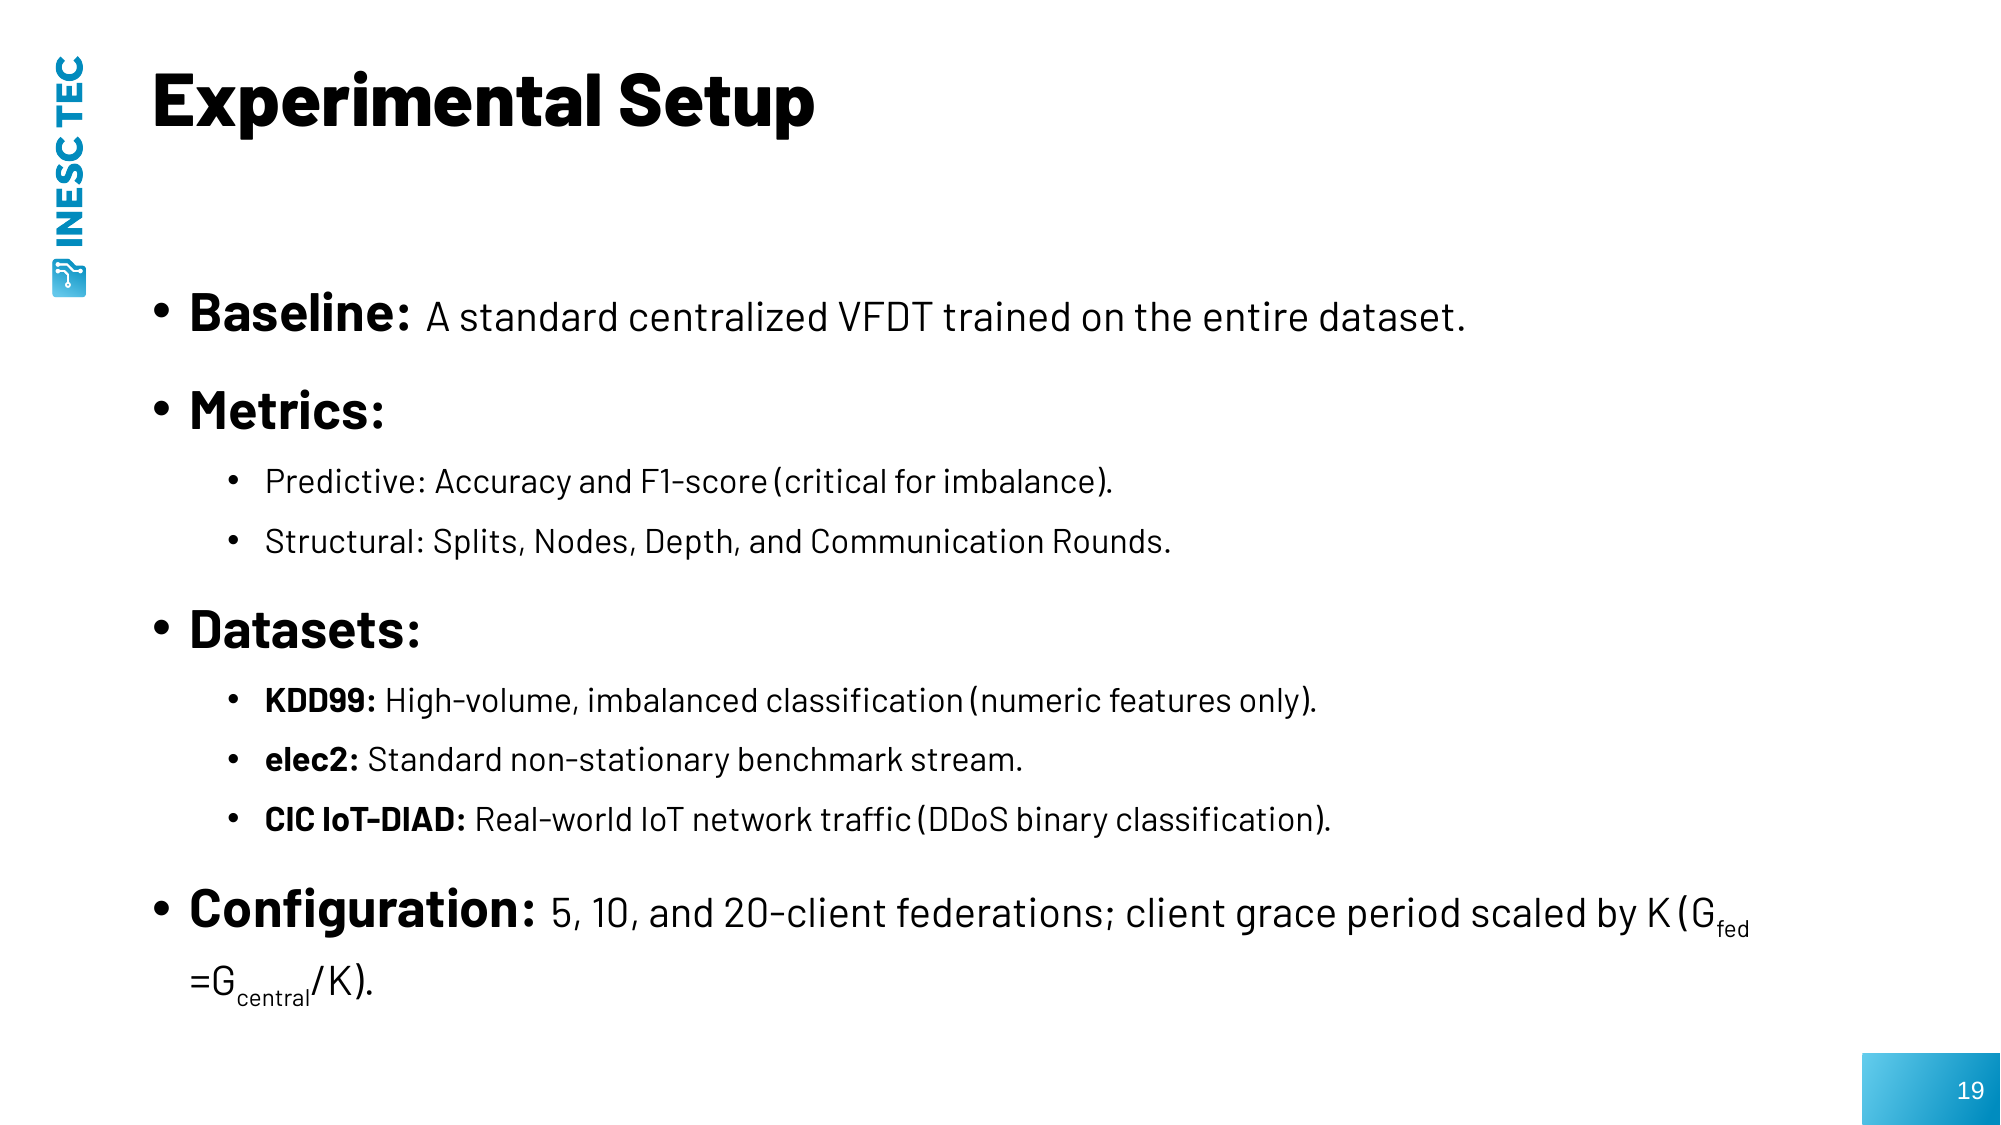

# Experimental Setup
Baseline: A standard centralized VFDT trained on the entire dataset.
Metrics:
Predictive: Accuracy and F1-score (critical for imbalance).
Structural: Splits, Nodes, Depth, and Communication Rounds.
Datasets:
KDD99: High-volume, imbalanced classification (numeric features only).
elec2: Standard non-stationary benchmark stream.
CIC IoT-DIAD: Real-world IoT network traffic (DDoS binary classification).
Configuration: 5, 10, and 20-client federations; client grace period scaled by K (Gfed​=Gcentral​/K).

19